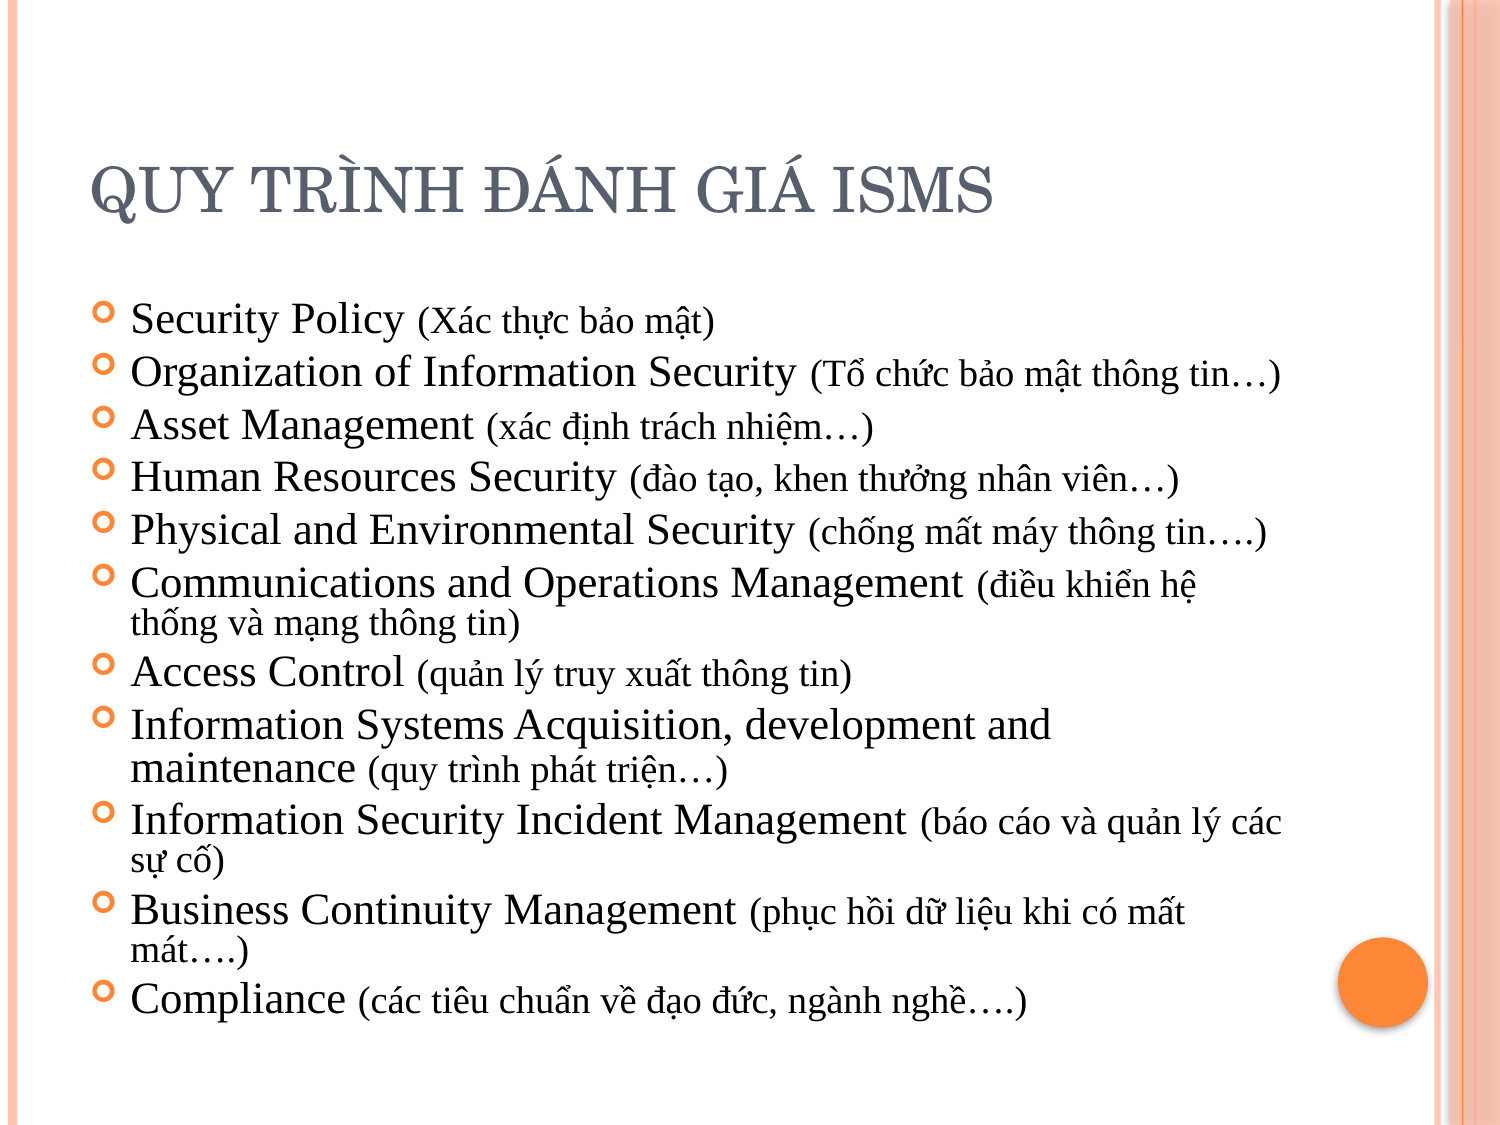

# Quy trình đánh giá ISMS

Security Policy (Xác thực bảo mật)
Organization of Information Security (Tổ chức bảo mật thông tin…)
Asset Management (xác định trách nhiệm…)
Human Resources Security (đào tạo, khen thưởng nhân viên…)
Physical and Environmental Security (chống mất máy thông tin….)
Communications and Operations Management (điều khiển hệ thống và mạng thông tin)
Access Control (quản lý truy xuất thông tin)
Information Systems Acquisition, development and maintenance (quy trình phát triện…)
Information Security Incident Management (báo cáo và quản lý các sự cố)
Business Continuity Management (phục hồi dữ liệu khi có mất mát….)
Compliance (các tiêu chuẩn về đạo đức, ngành nghề….)